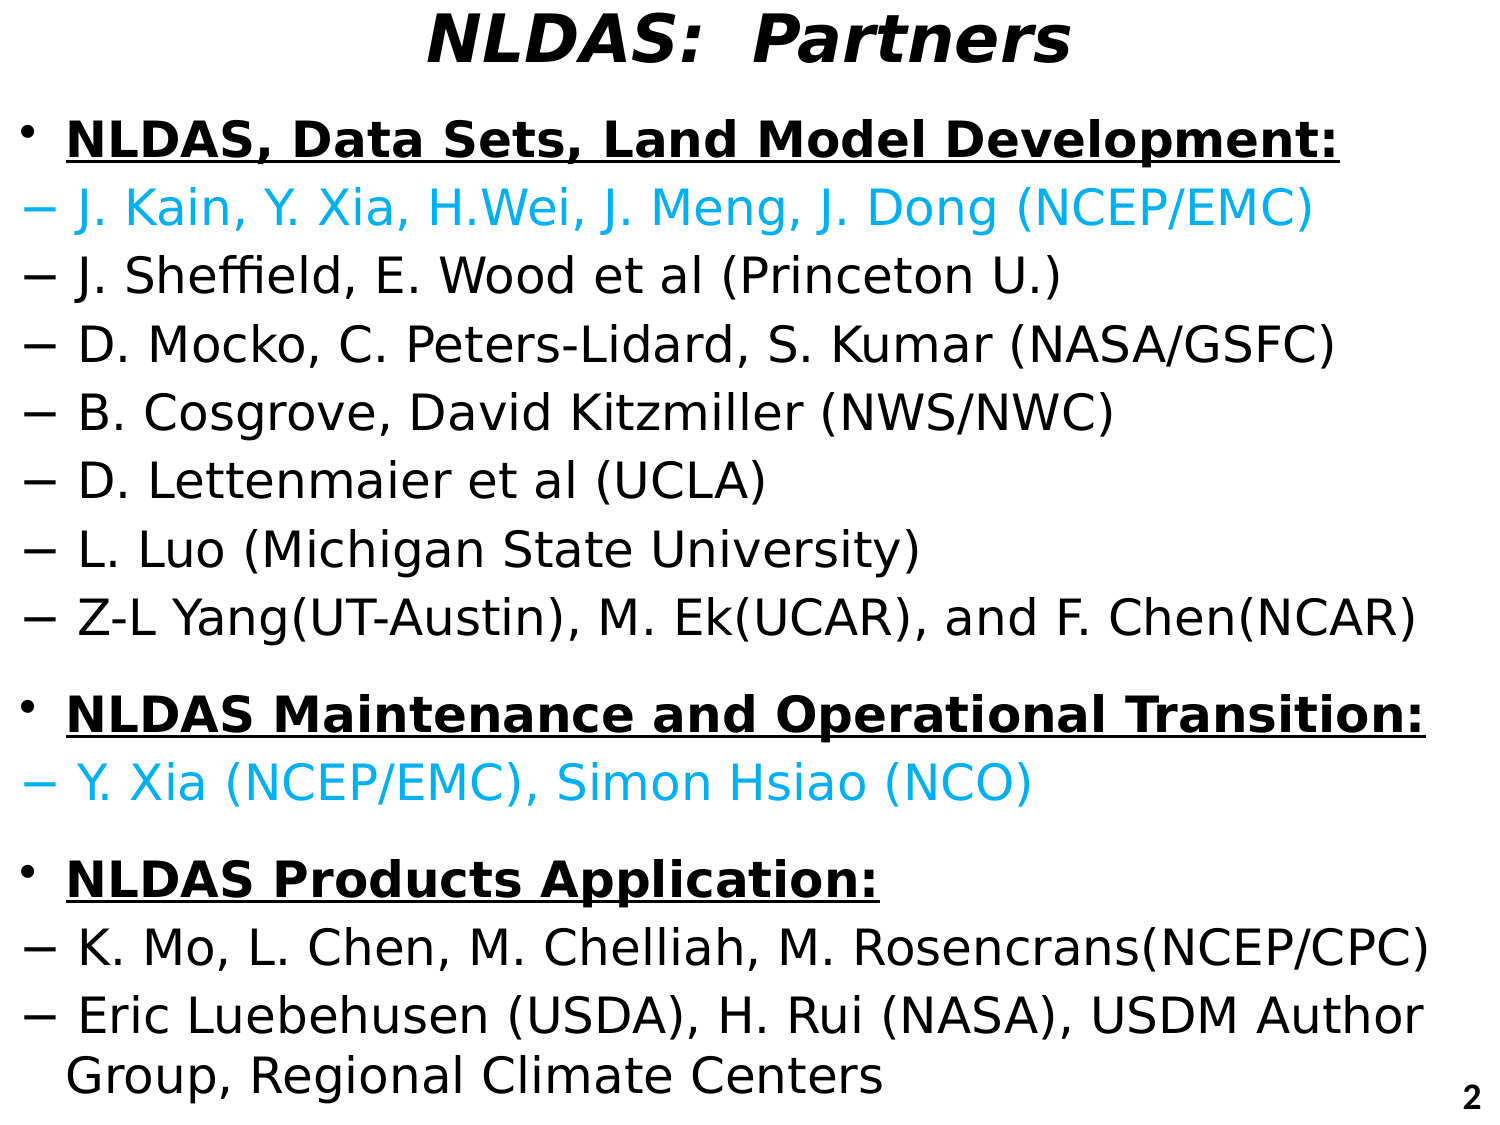

NLDAS:  Partners
NLDAS, Data Sets, Land Model Development:
− J. Kain, Y. Xia, H.Wei, J. Meng, J. Dong (NCEP/EMC)
− J. Sheffield, E. Wood et al (Princeton U.)
− D. Mocko, C. Peters-Lidard, S. Kumar (NASA/GSFC)
− B. Cosgrove, David Kitzmiller (NWS/NWC)
− D. Lettenmaier et al (UCLA)
− L. Luo (Michigan State University)
− Z-L Yang(UT-Austin), M. Ek(UCAR), and F. Chen(NCAR)

NLDAS Maintenance and Operational Transition:
− Y. Xia (NCEP/EMC), Simon Hsiao (NCO)

NLDAS Products Application:
− K. Mo, L. Chen, M. Chelliah, M. Rosencrans(NCEP/CPC)
− Eric Luebehusen (USDA), H. Rui (NASA), USDM Author Group, Regional Climate Centers
2